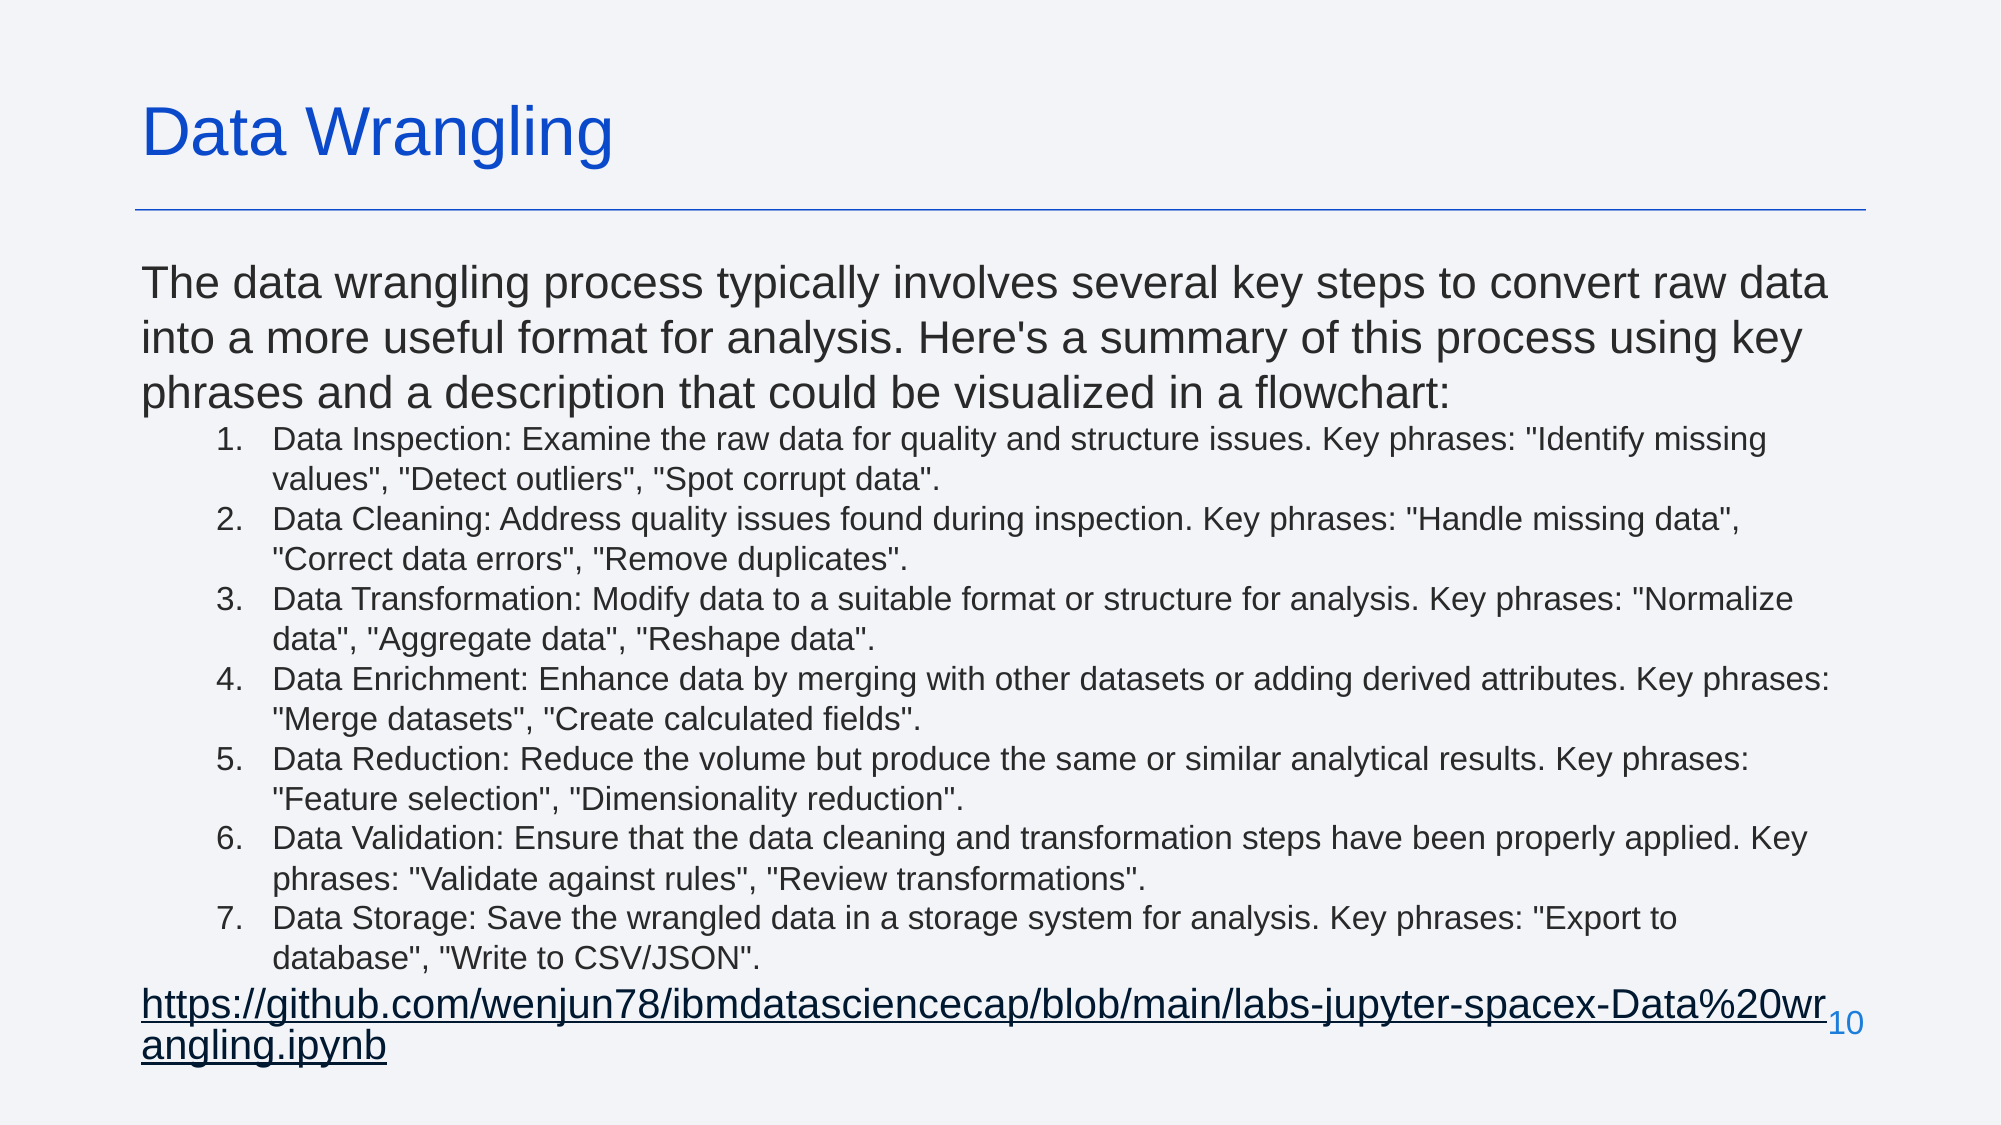

Data Wrangling
The data wrangling process typically involves several key steps to convert raw data into a more useful format for analysis. Here's a summary of this process using key phrases and a description that could be visualized in a flowchart:
Data Inspection: Examine the raw data for quality and structure issues. Key phrases: "Identify missing values", "Detect outliers", "Spot corrupt data".
Data Cleaning: Address quality issues found during inspection. Key phrases: "Handle missing data", "Correct data errors", "Remove duplicates".
Data Transformation: Modify data to a suitable format or structure for analysis. Key phrases: "Normalize data", "Aggregate data", "Reshape data".
Data Enrichment: Enhance data by merging with other datasets or adding derived attributes. Key phrases: "Merge datasets", "Create calculated fields".
Data Reduction: Reduce the volume but produce the same or similar analytical results. Key phrases: "Feature selection", "Dimensionality reduction".
Data Validation: Ensure that the data cleaning and transformation steps have been properly applied. Key phrases: "Validate against rules", "Review transformations".
Data Storage: Save the wrangled data in a storage system for analysis. Key phrases: "Export to database", "Write to CSV/JSON".
https://github.com/wenjun78/ibmdatasciencecap/blob/main/labs-jupyter-spacex-Data%20wrangling.ipynb

10